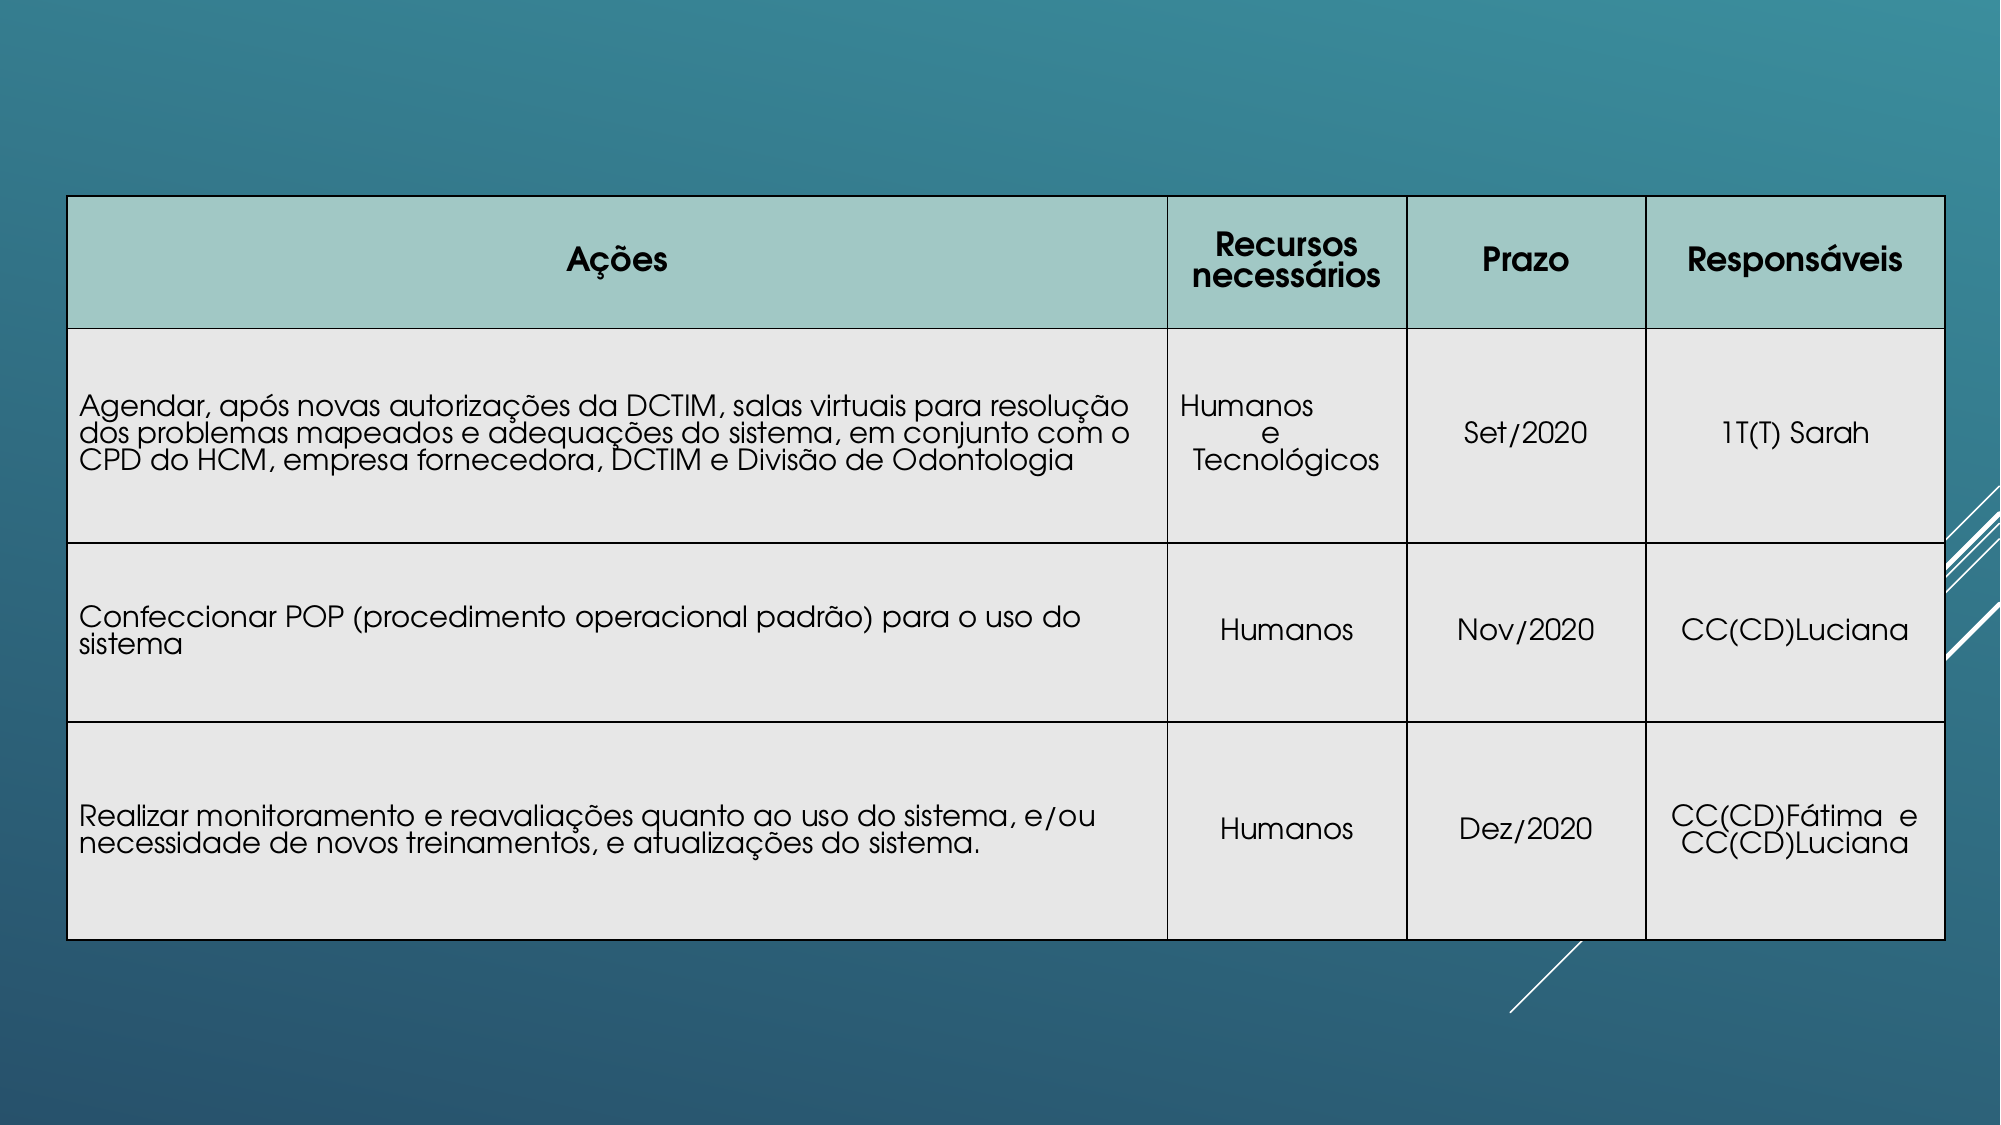

| Ações | Recursos necessários | Prazo | Responsáveis |
| --- | --- | --- | --- |
| Agendar, após novas autorizações da DCTIM, salas virtuais para resolução dos problemas mapeados e adequações do sistema, em conjunto com o CPD do HCM, empresa fornecedora, DCTIM e Divisão de Odontologia | Humanos e Tecnológicos | Set/2020 | 1T(T) Sarah |
| Confeccionar POP (procedimento operacional padrão) para o uso do sistema | Humanos | Nov/2020 | CC(CD)Luciana |
| Realizar monitoramento e reavaliações quanto ao uso do sistema, e/ou necessidade de novos treinamentos, e atualizações do sistema. | Humanos | Dez/2020 | CC(CD)Fátima e CC(CD)Luciana |